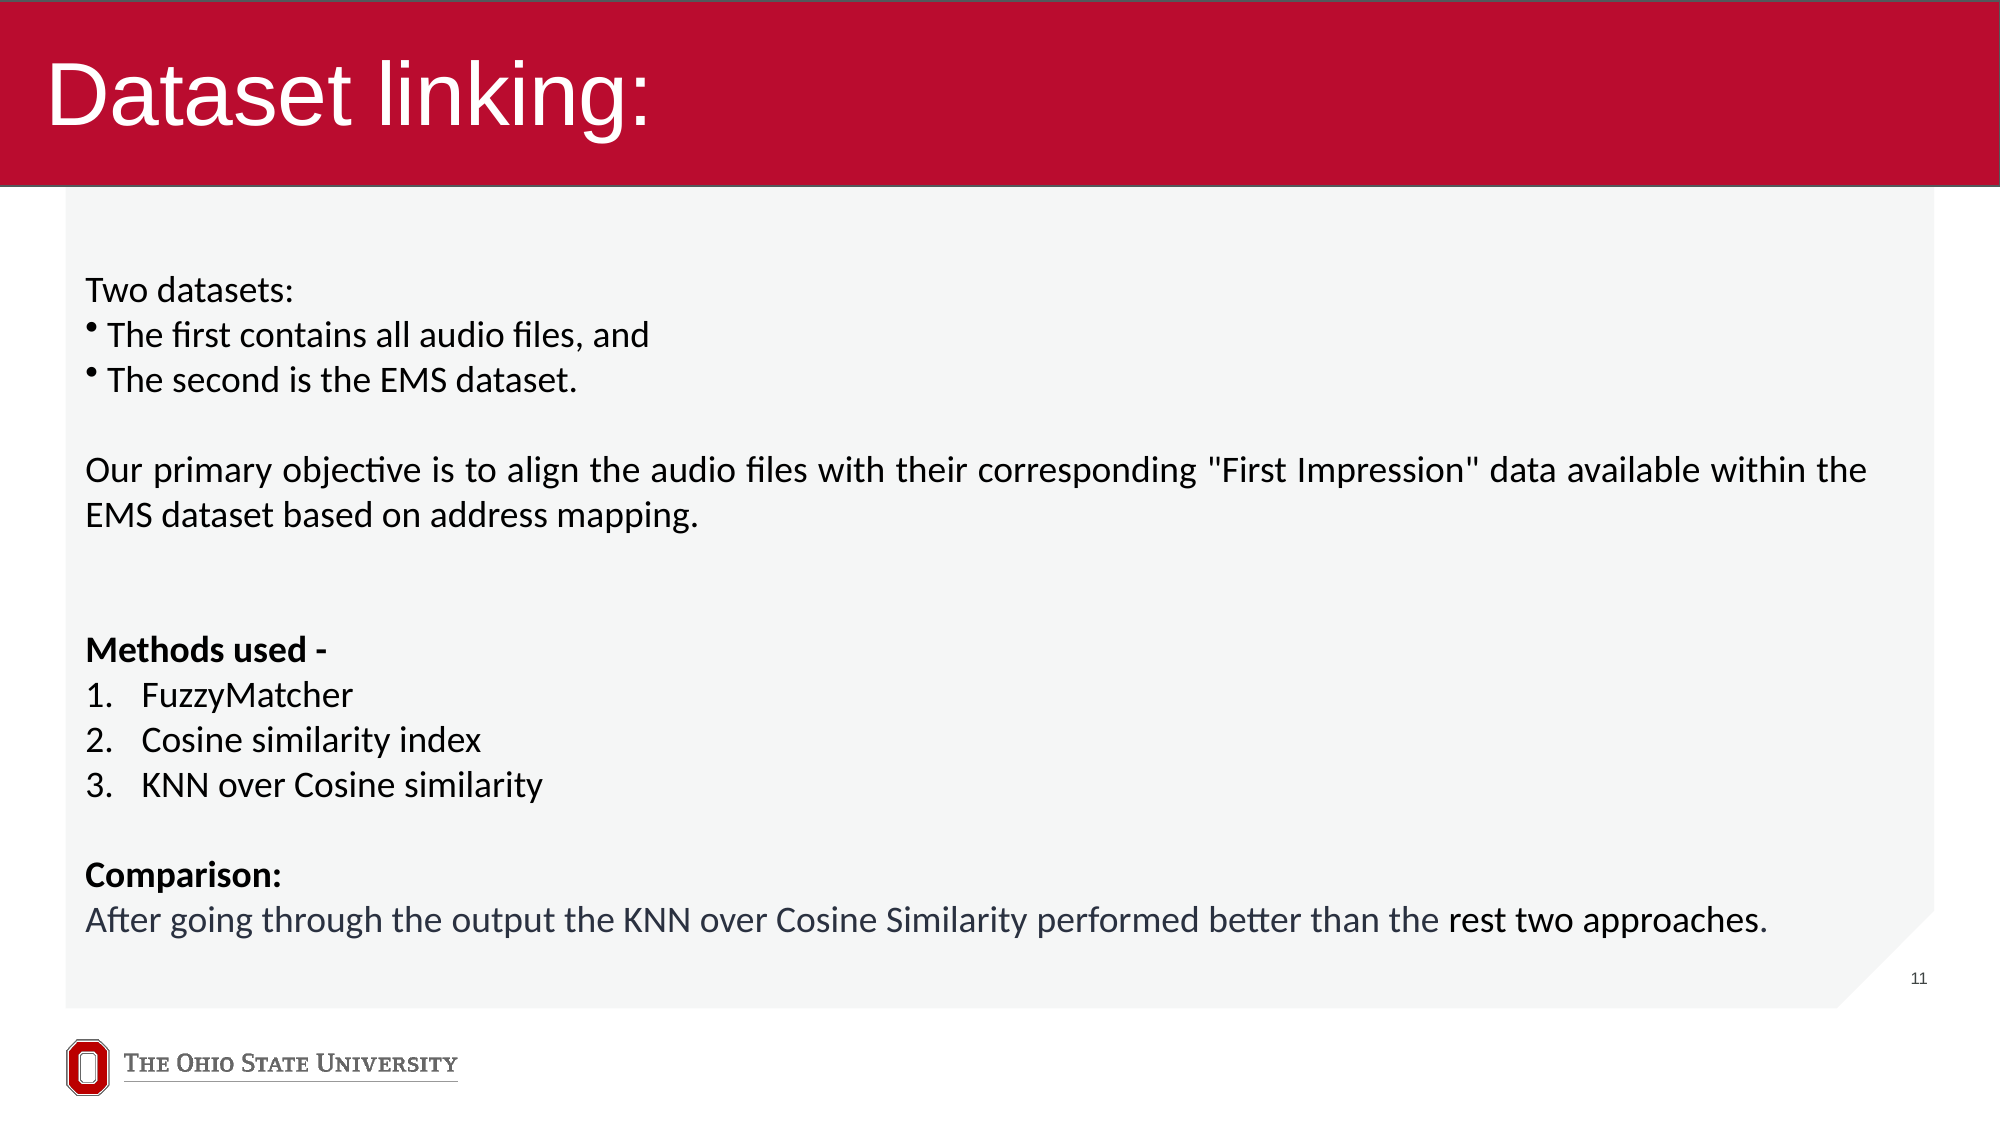

# Dataset linking:
Two datasets:​
 The first contains all audio files, and​
 The second is the EMS dataset.​

Our primary objective is to align the audio files with their corresponding "First Impression" data available within the EMS dataset based on address mapping.

Methods used -
FuzzyMatcher
Cosine similarity index
KNN over Cosine similarity

Comparison:
After going through the output the KNN over Cosine Similarity performed better than the rest two approaches.

​
11